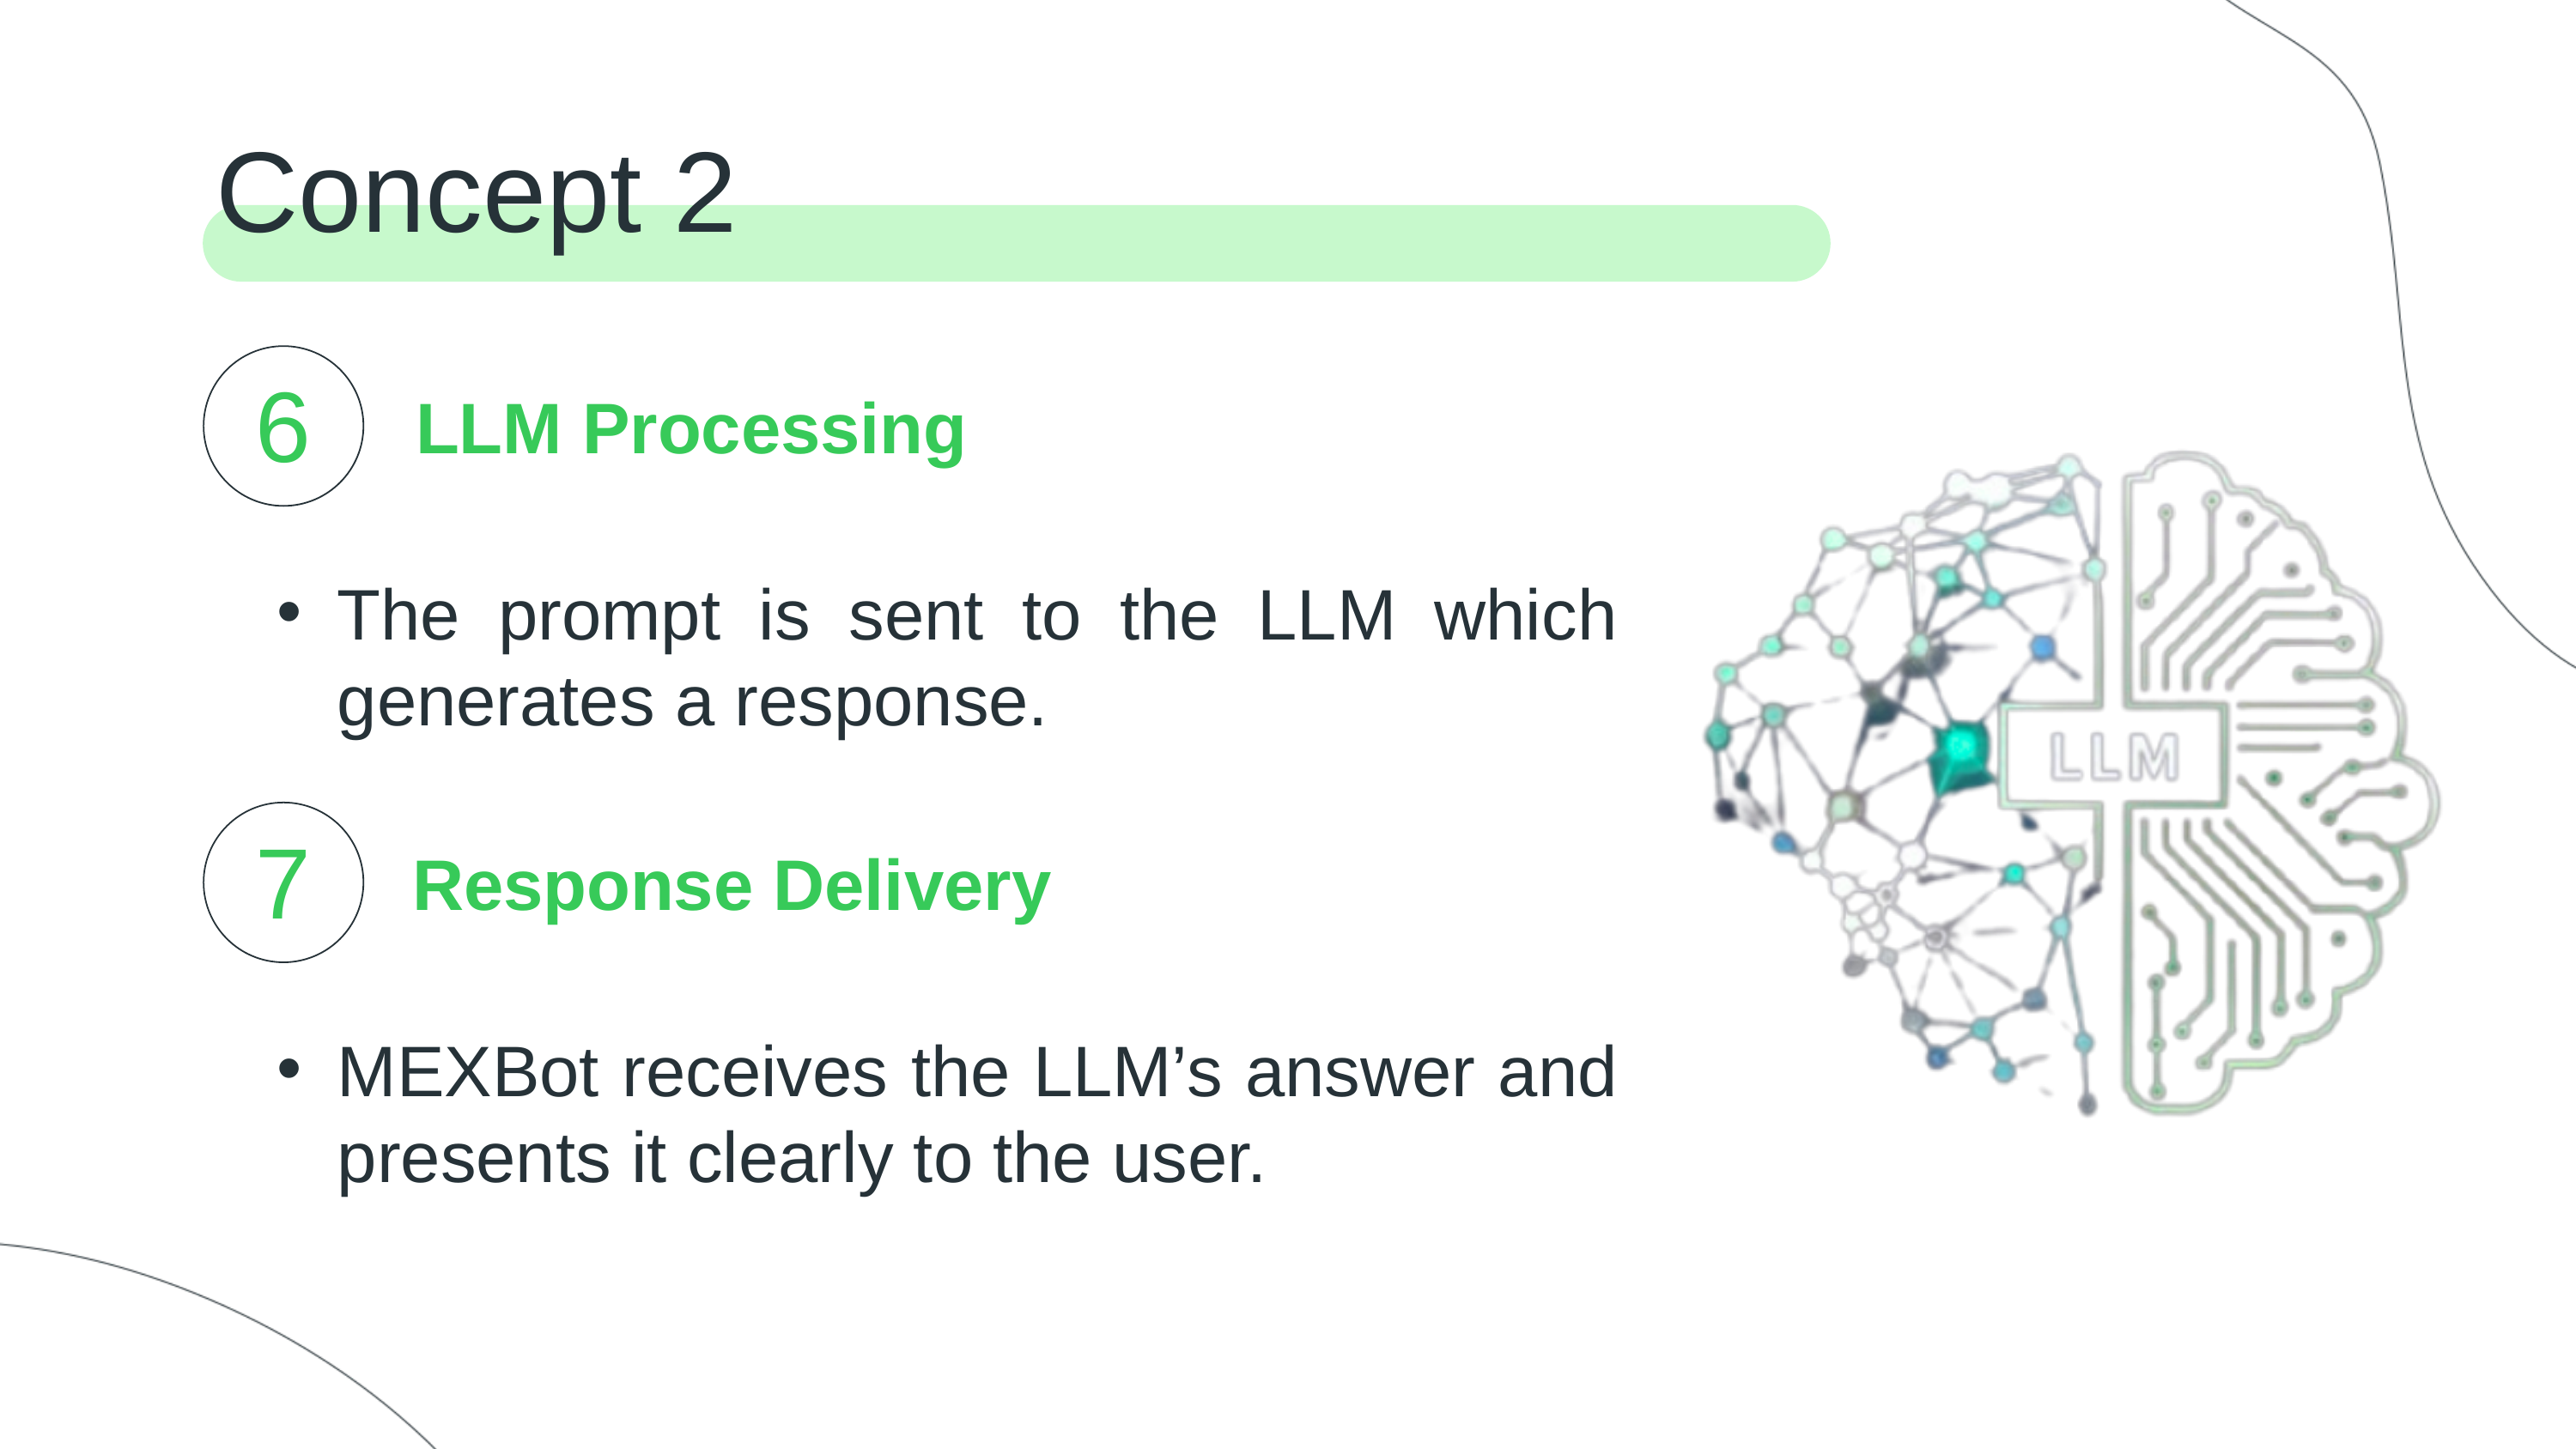

Concept 2

6
LLM Processing

The prompt is sent to the LLM which generates a response.

7
Response Delivery

MEXBot receives the LLM’s answer and presents it clearly to the user.